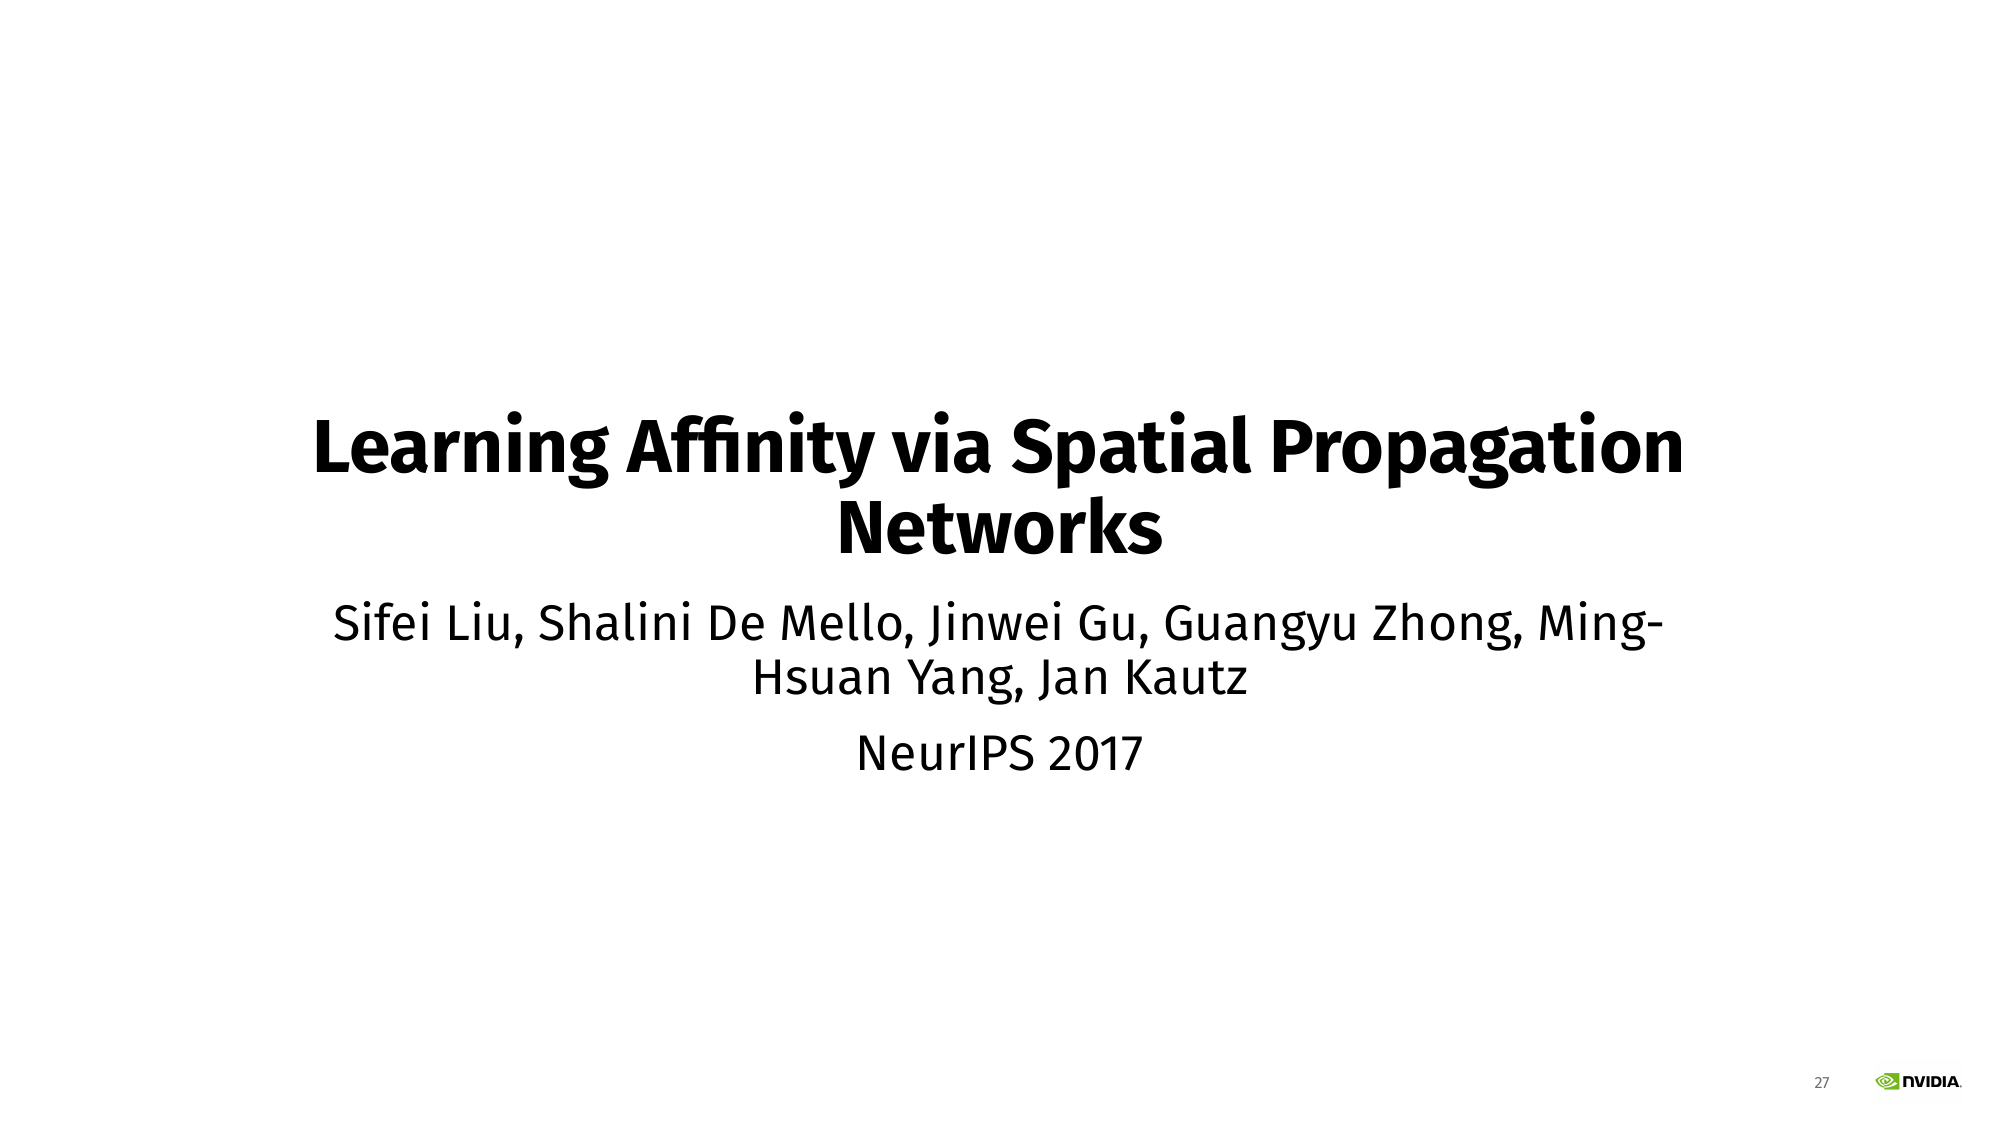

# Learning Affinity via Spatial Propagation Networks
Sifei Liu, Shalini De Mello, Jinwei Gu, Guangyu Zhong, Ming-Hsuan Yang, Jan Kautz
NeurIPS 2017